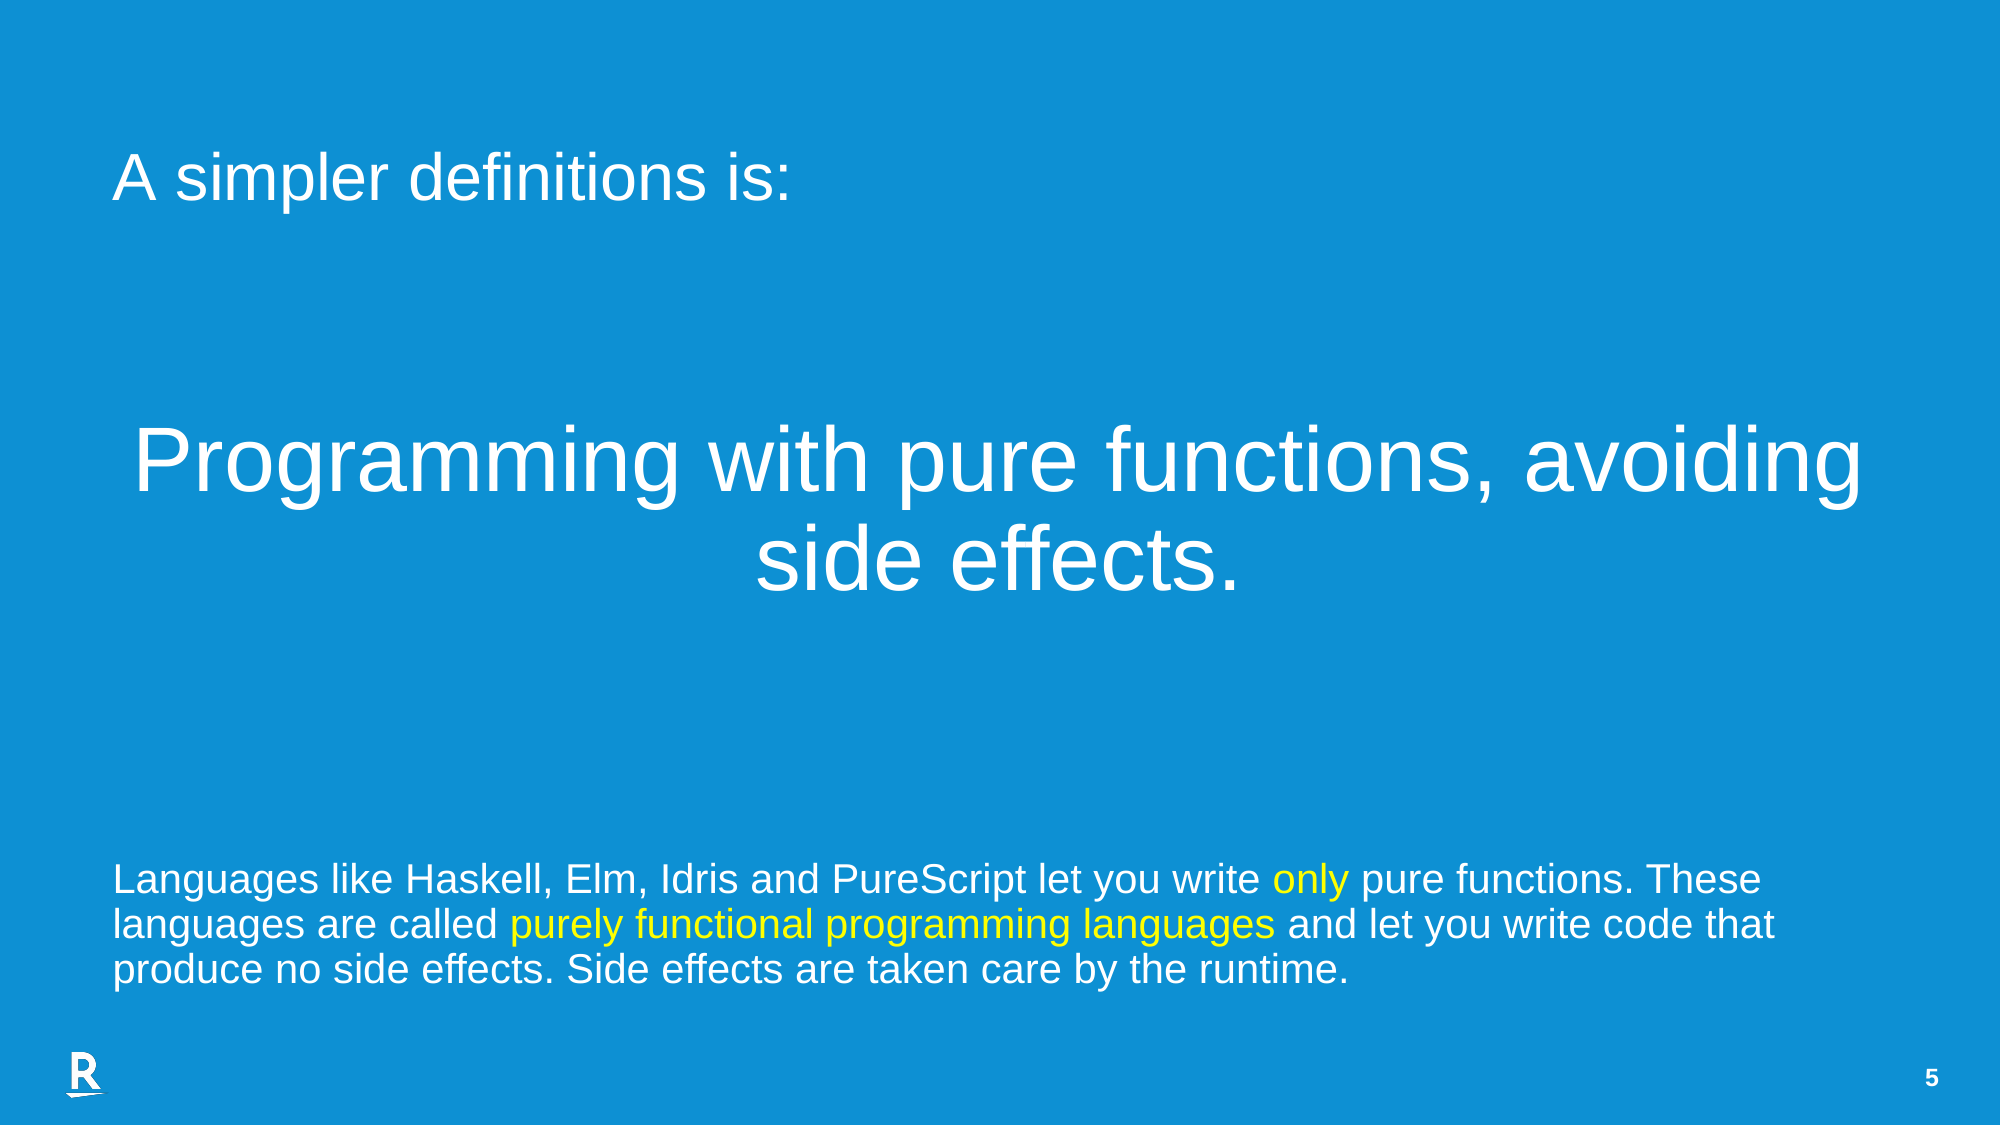

A simpler definitions is:

Programming with pure functions, avoiding side effects.

Languages like Haskell, Elm, Idris and PureScript let you write only pure functions. These languages are called purely functional programming languages and let you write code that produce no side effects. Side effects are taken care by the runtime.